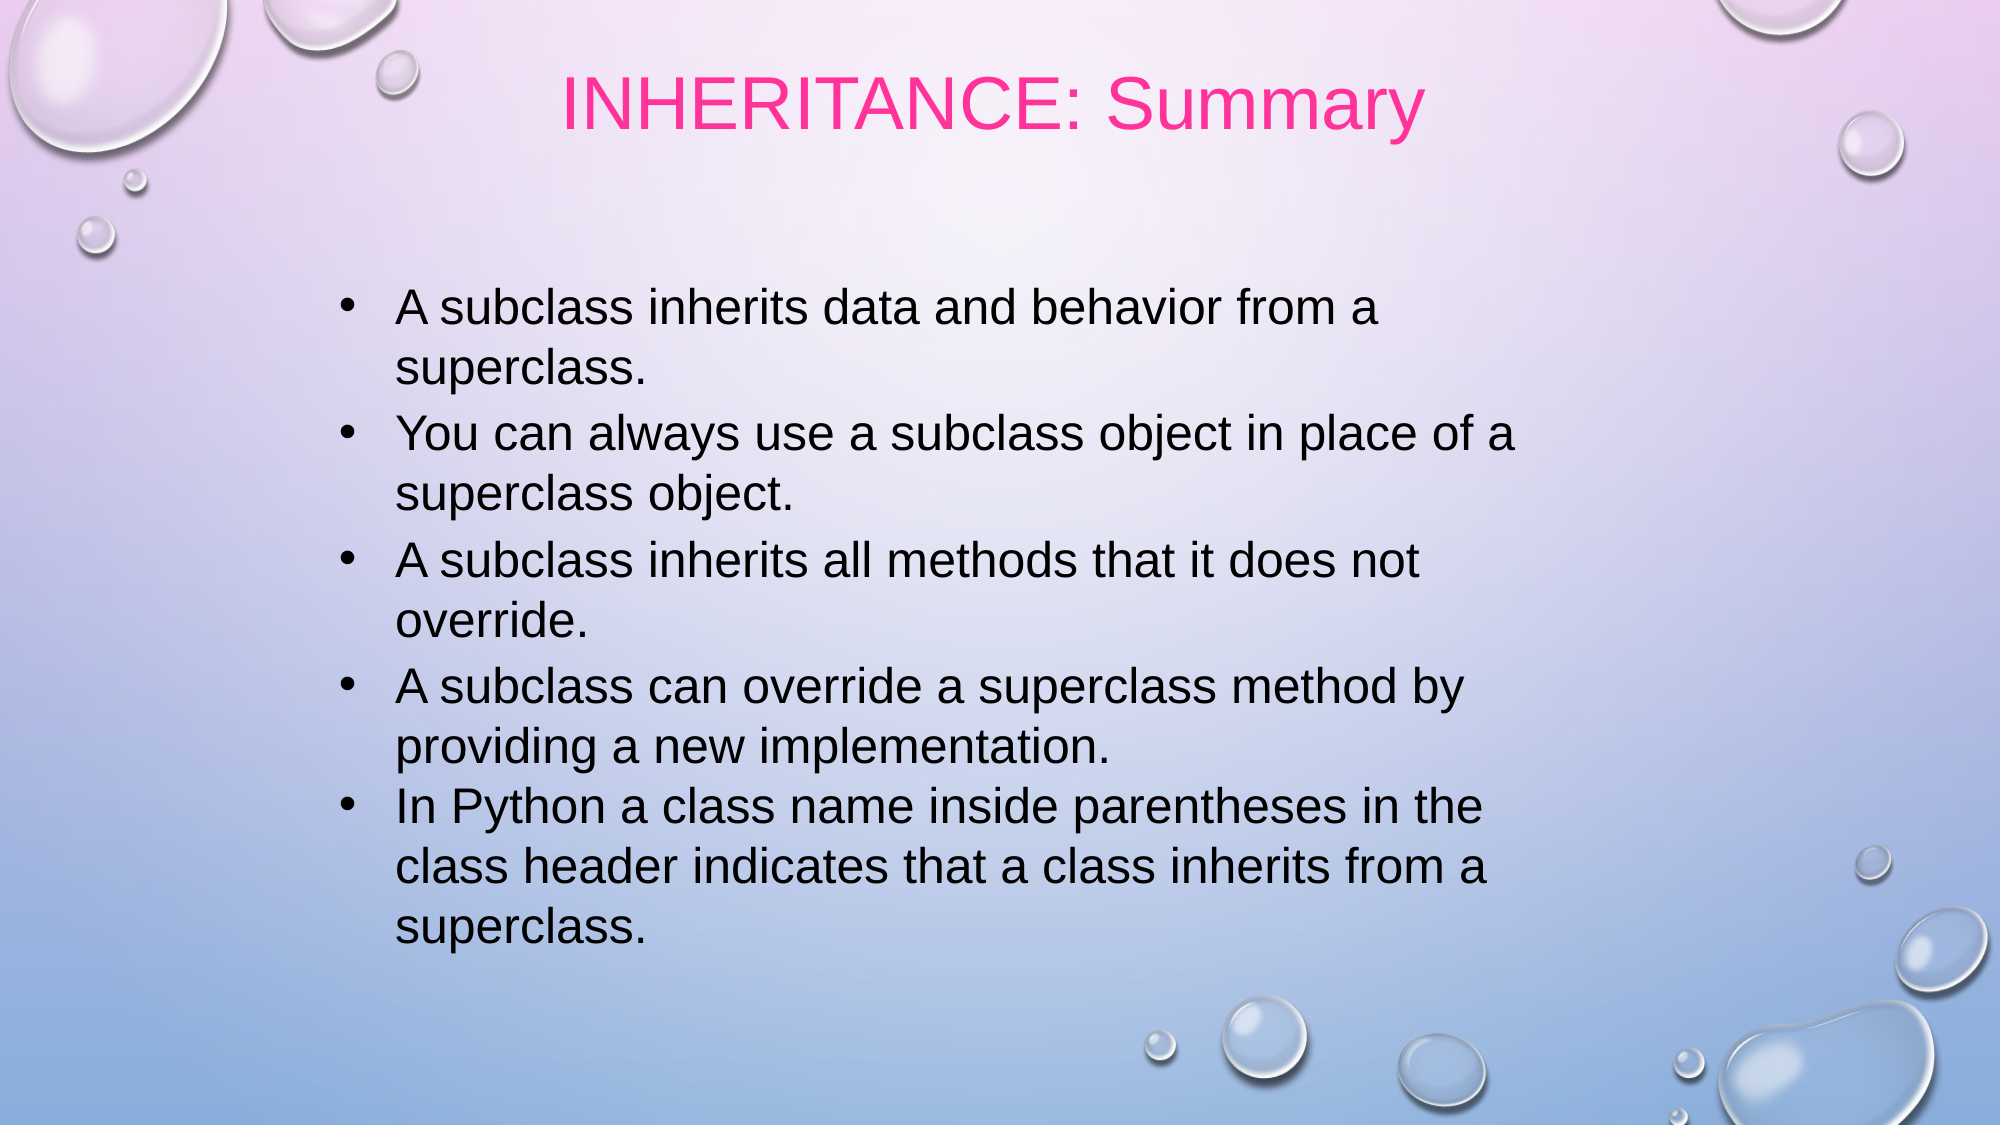

# Inheritance: Summary
A subclass inherits data and behavior from a superclass.
You can always use a subclass object in place of a superclass object.
A subclass inherits all methods that it does not override.
A subclass can override a superclass method by providing a new implementation.
In Python a class name inside parentheses in the class header indicates that a class inherits from a superclass.